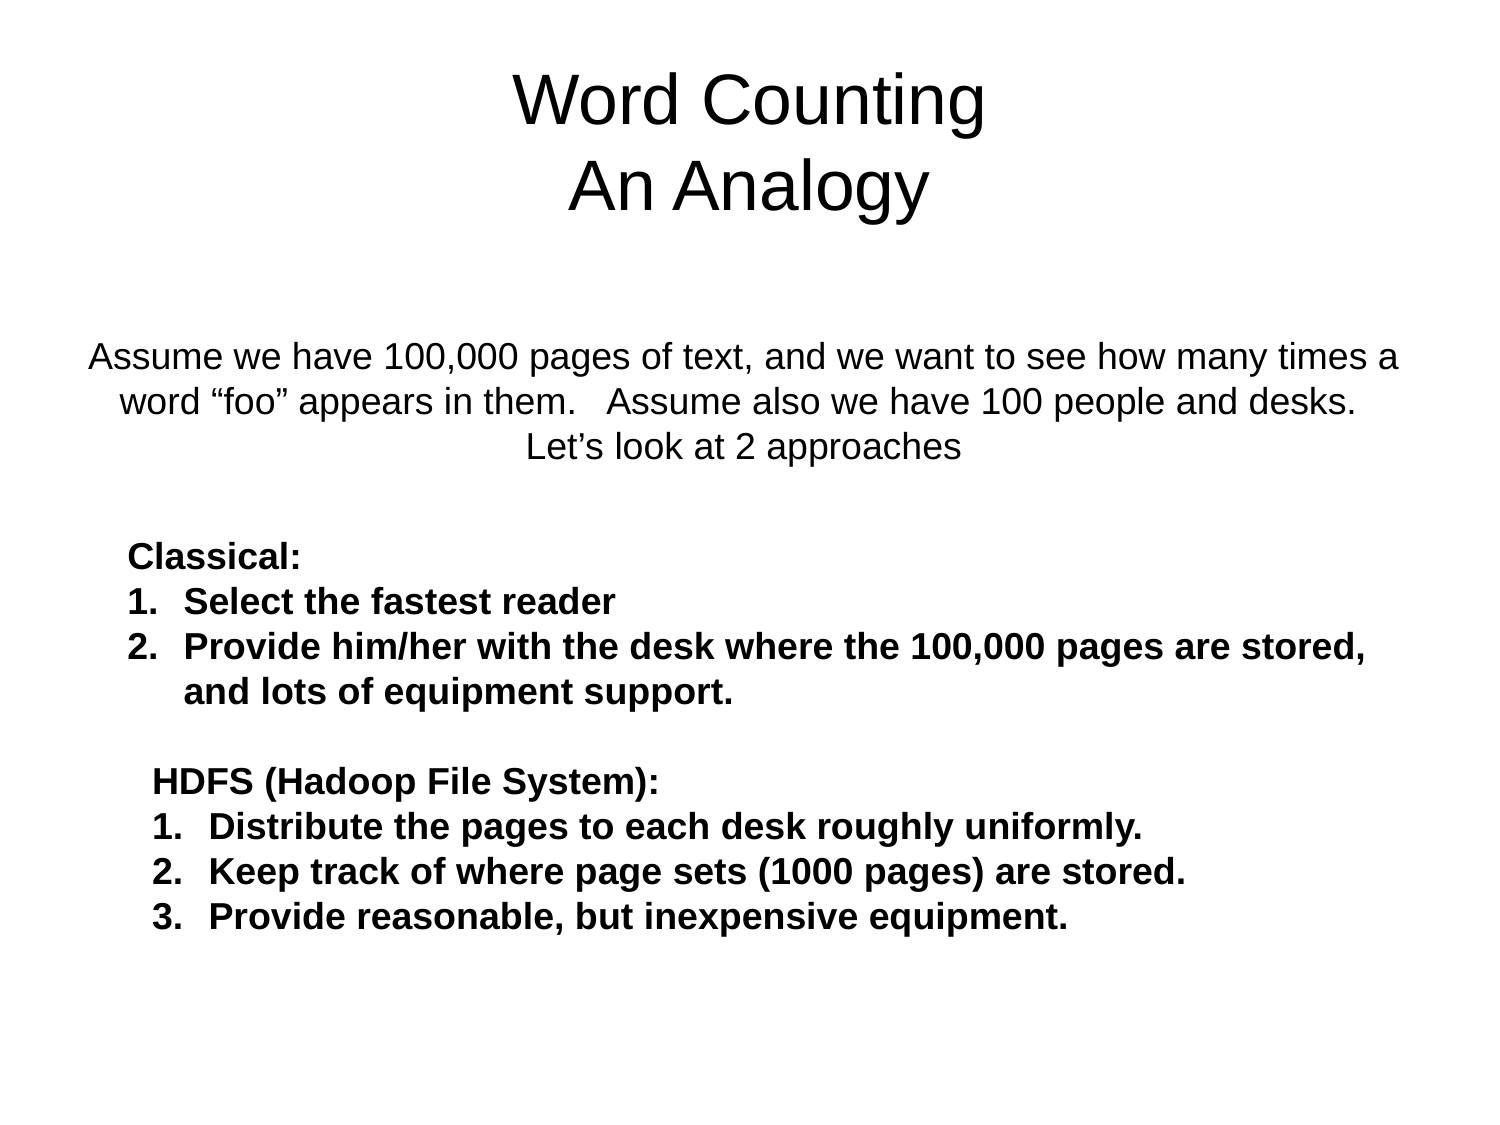

# Word Counting An Analogy
Assume we have 100,000 pages of text, and we want to see how many times a word “foo” appears in them.   Assume also we have 100 people and desks.
Let’s look at 2 approaches
Classical:
Select the fastest reader
Provide him/her with the desk where the 100,000 pages are stored, and lots of equipment support.
HDFS (Hadoop File System):
Distribute the pages to each desk roughly uniformly.
Keep track of where page sets (1000 pages) are stored.
Provide reasonable, but inexpensive equipment.